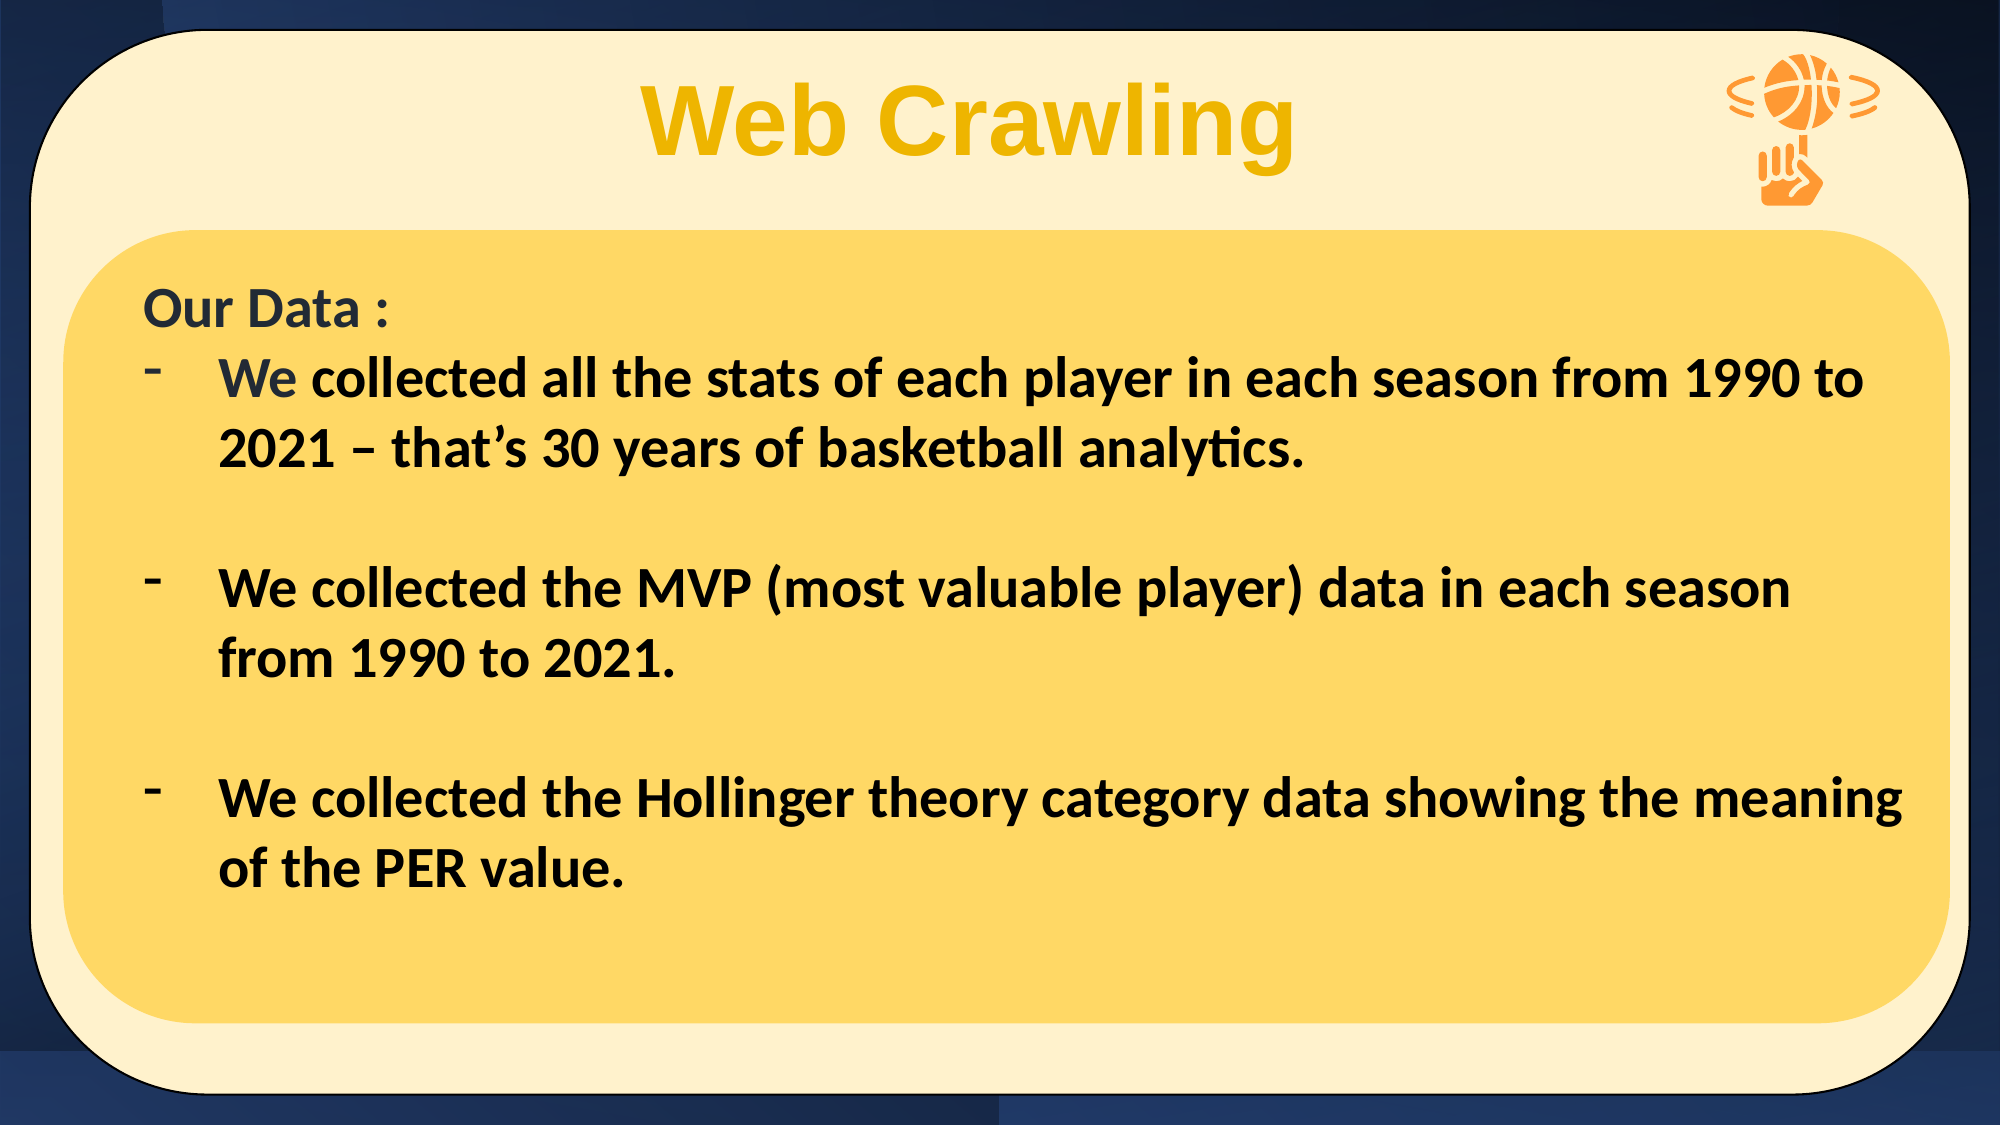

Web Crawling

Our Data :
We collected all the stats of each player in each season from 1990 to 2021 – that’s 30 years of basketball analytics.

We collected the MVP (most valuable player) data in each season from 1990 to 2021.

We collected the Hollinger theory category data showing the meaning of the PER value.